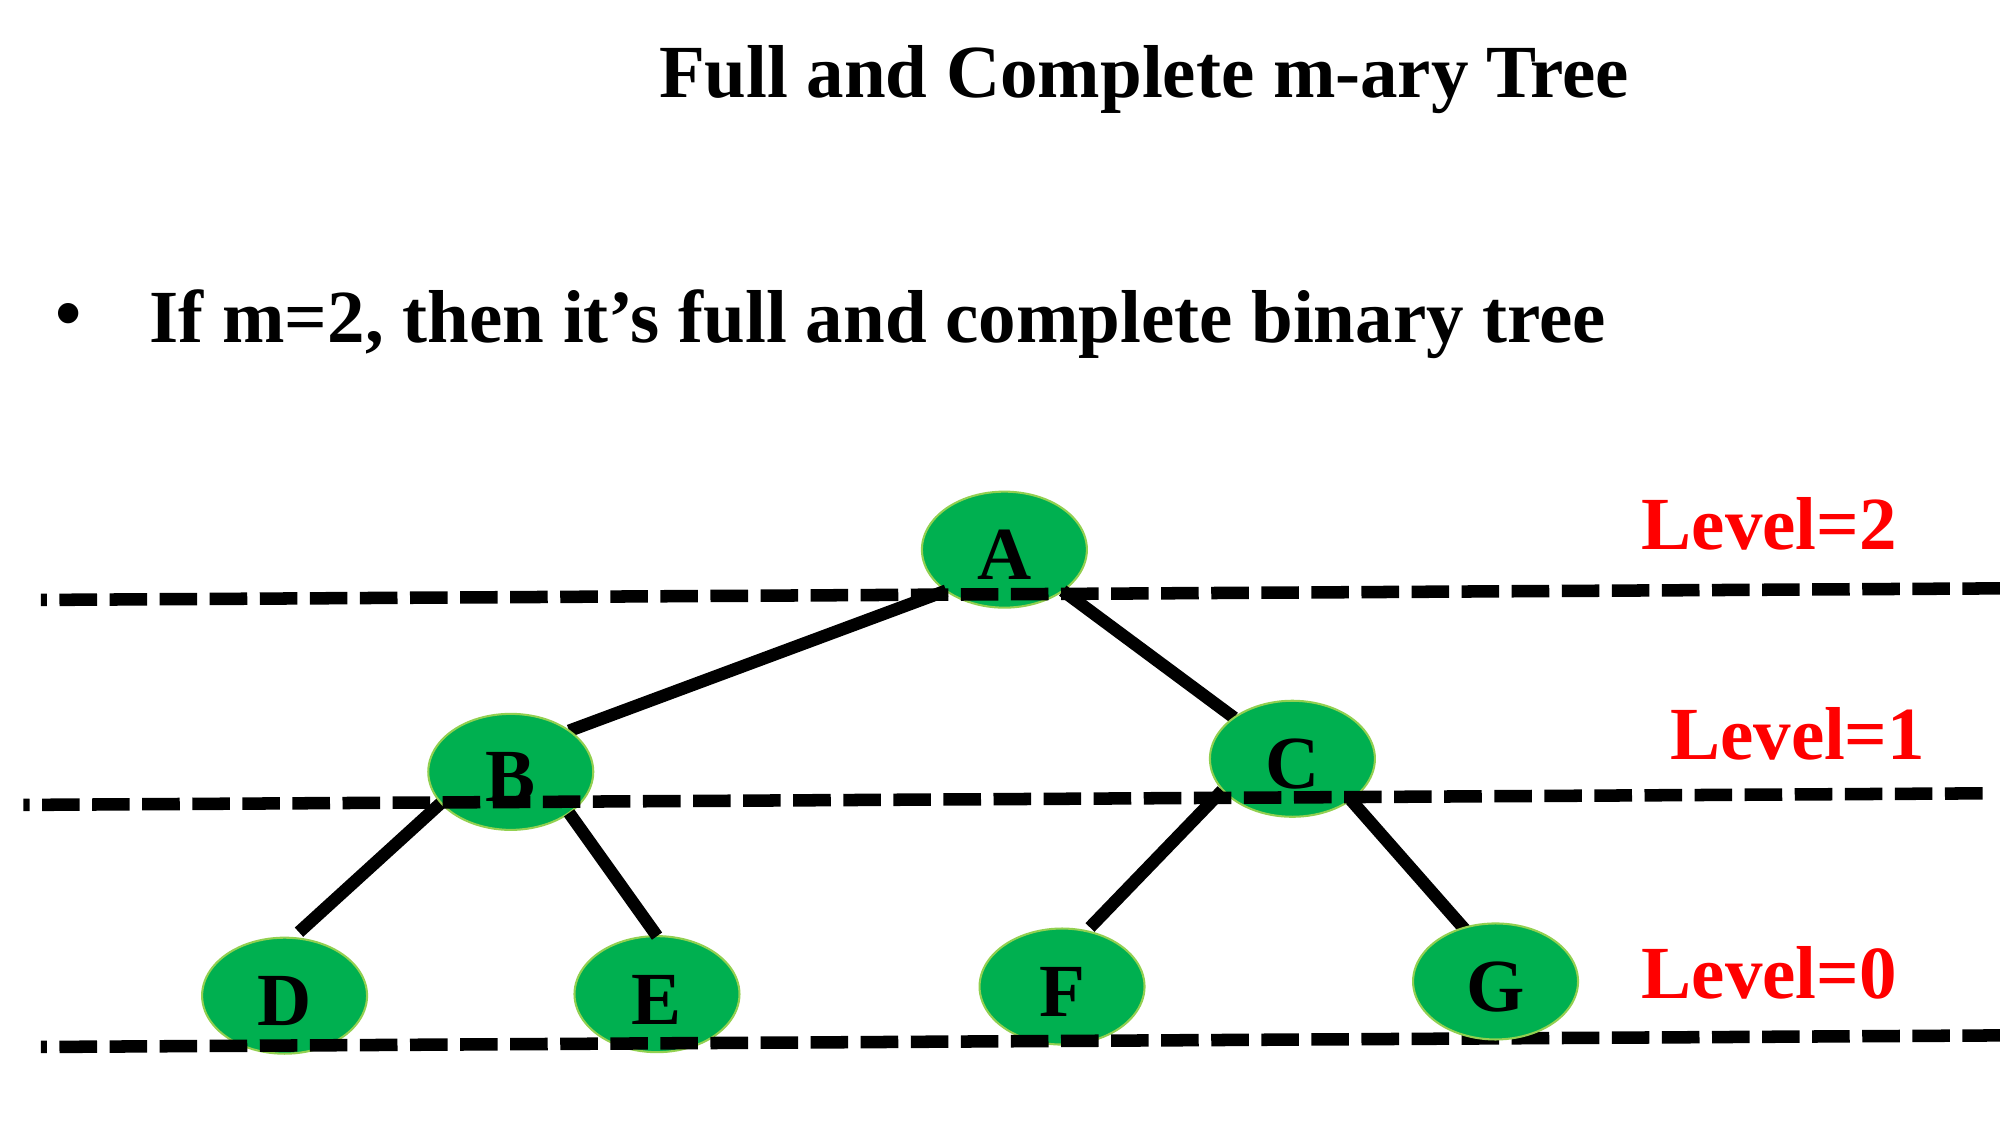

Full and Complete m-ary Tree
If m=2, then it’s full and complete binary tree
Level=2
A

Level=1
C
B
Level=0
G
F
E
D